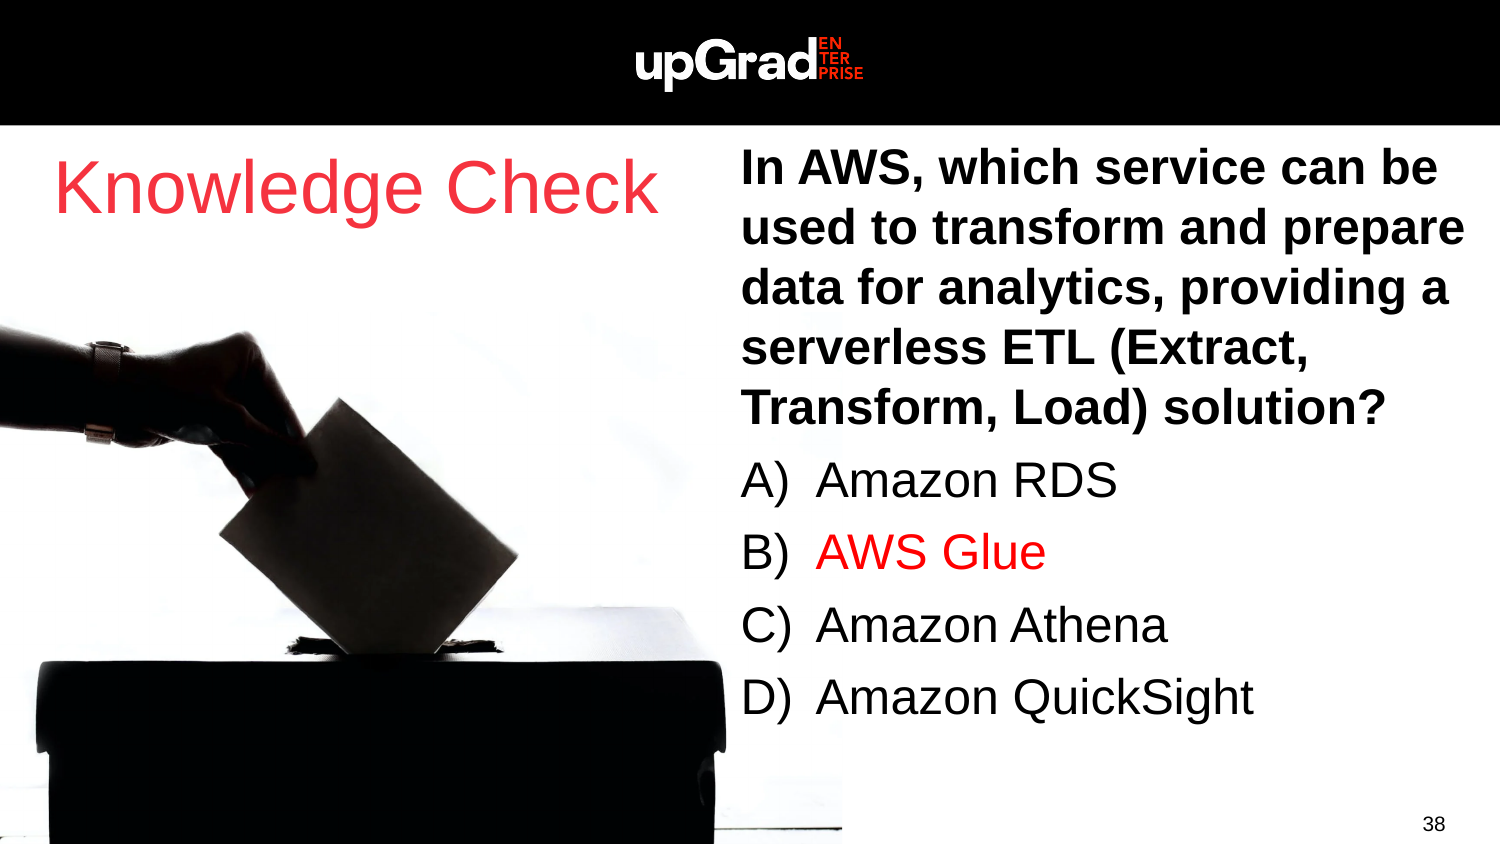

In AWS, which service can be used to transform and prepare data for analytics, providing a serverless ETL (Extract, Transform, Load) solution?
Amazon RDS
AWS Glue
Amazon Athena
Amazon QuickSight
Knowledge Check
38